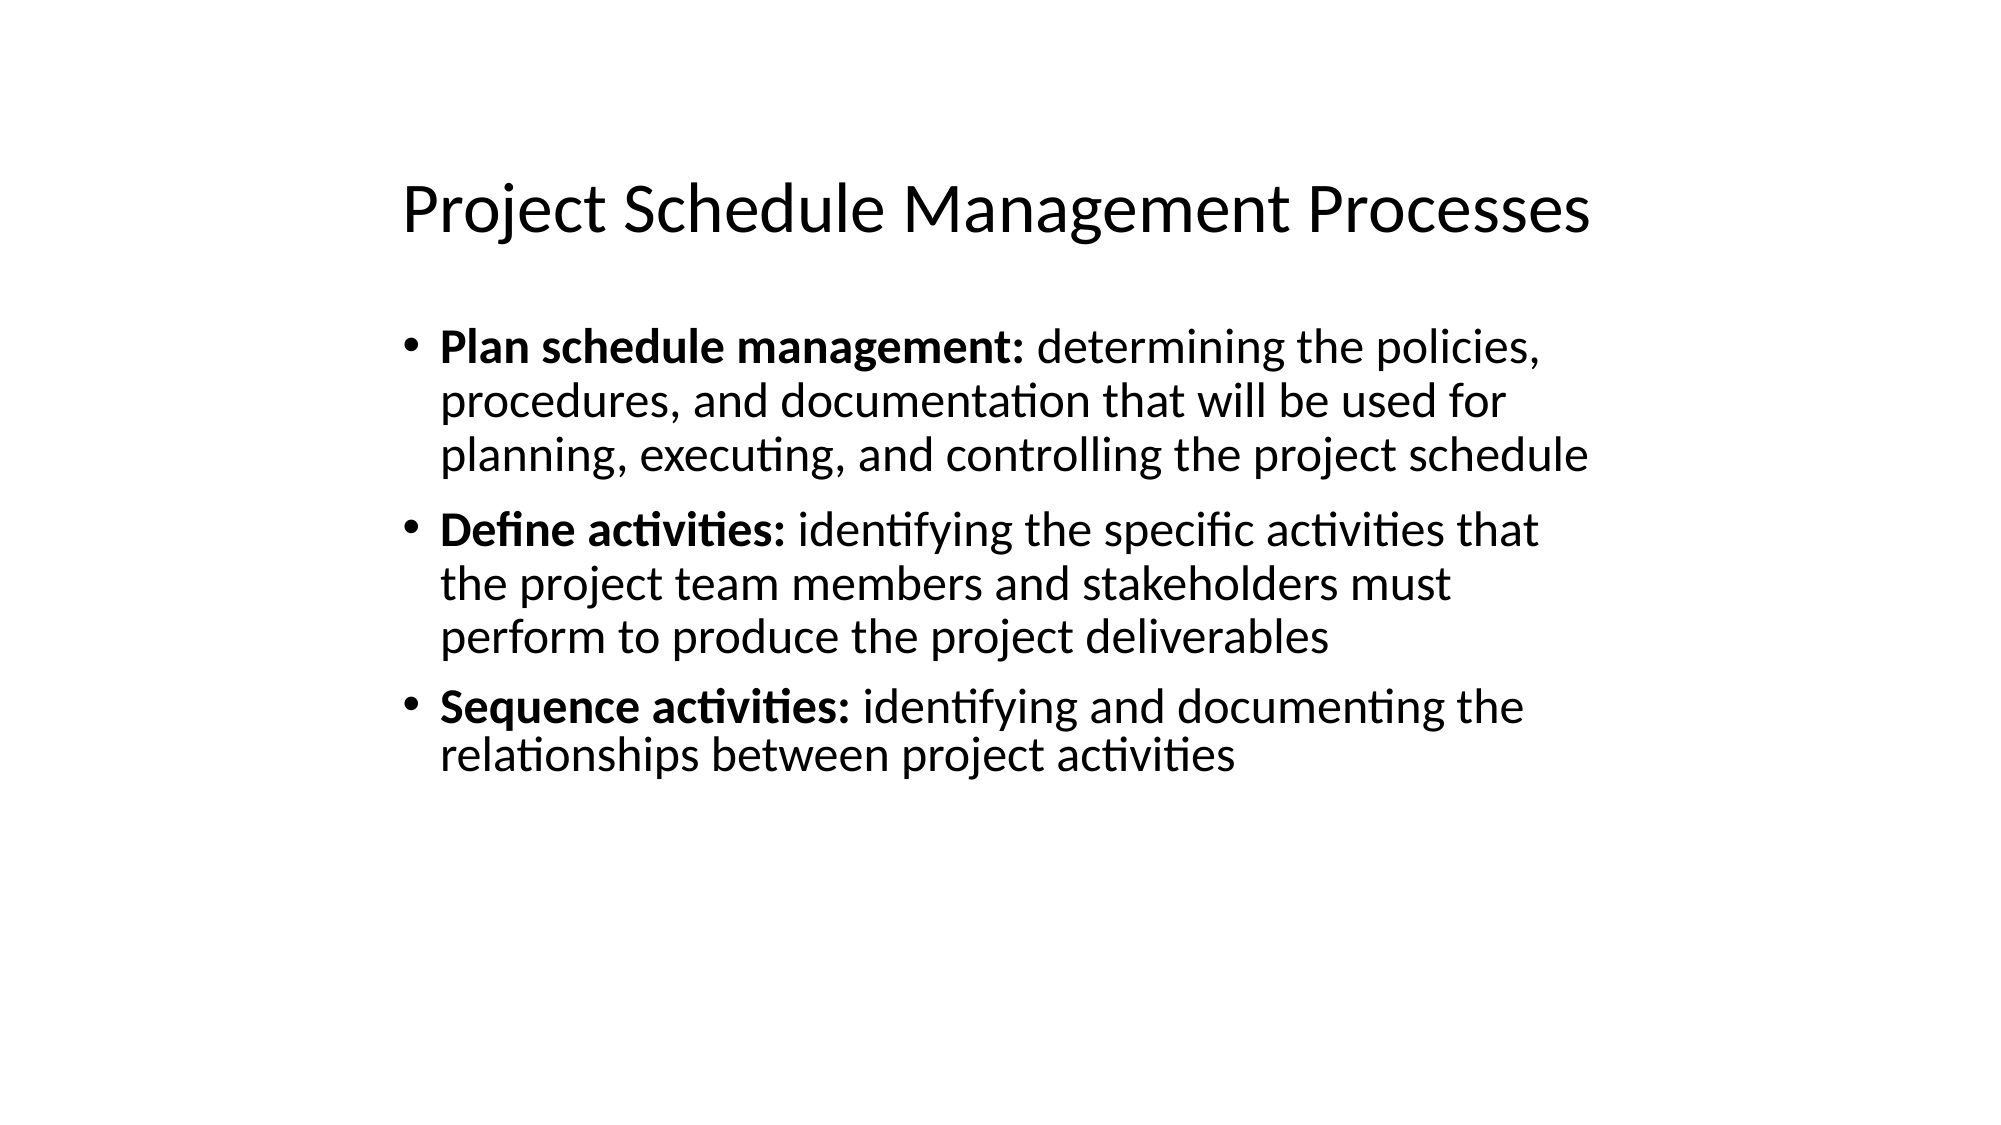

# Project Schedule Management Processes
Plan schedule management: determining the policies, procedures, and documentation that will be used for planning, executing, and controlling the project schedule
Define activities: identifying the specific activities that the project team members and stakeholders must perform to produce the project deliverables
Sequence activities: identifying and documenting the relationships between project activities

The PMI Registered Education Provider logo is a registered mark of the Project Management Institute, Inc.
*This definition is taken from the Glossary of Project Management Institute, A Guide to the Project Management Body of Knowledge, (PMBOK® Guide) – Sixth Edition, Project Management Institute Inc., 2017.